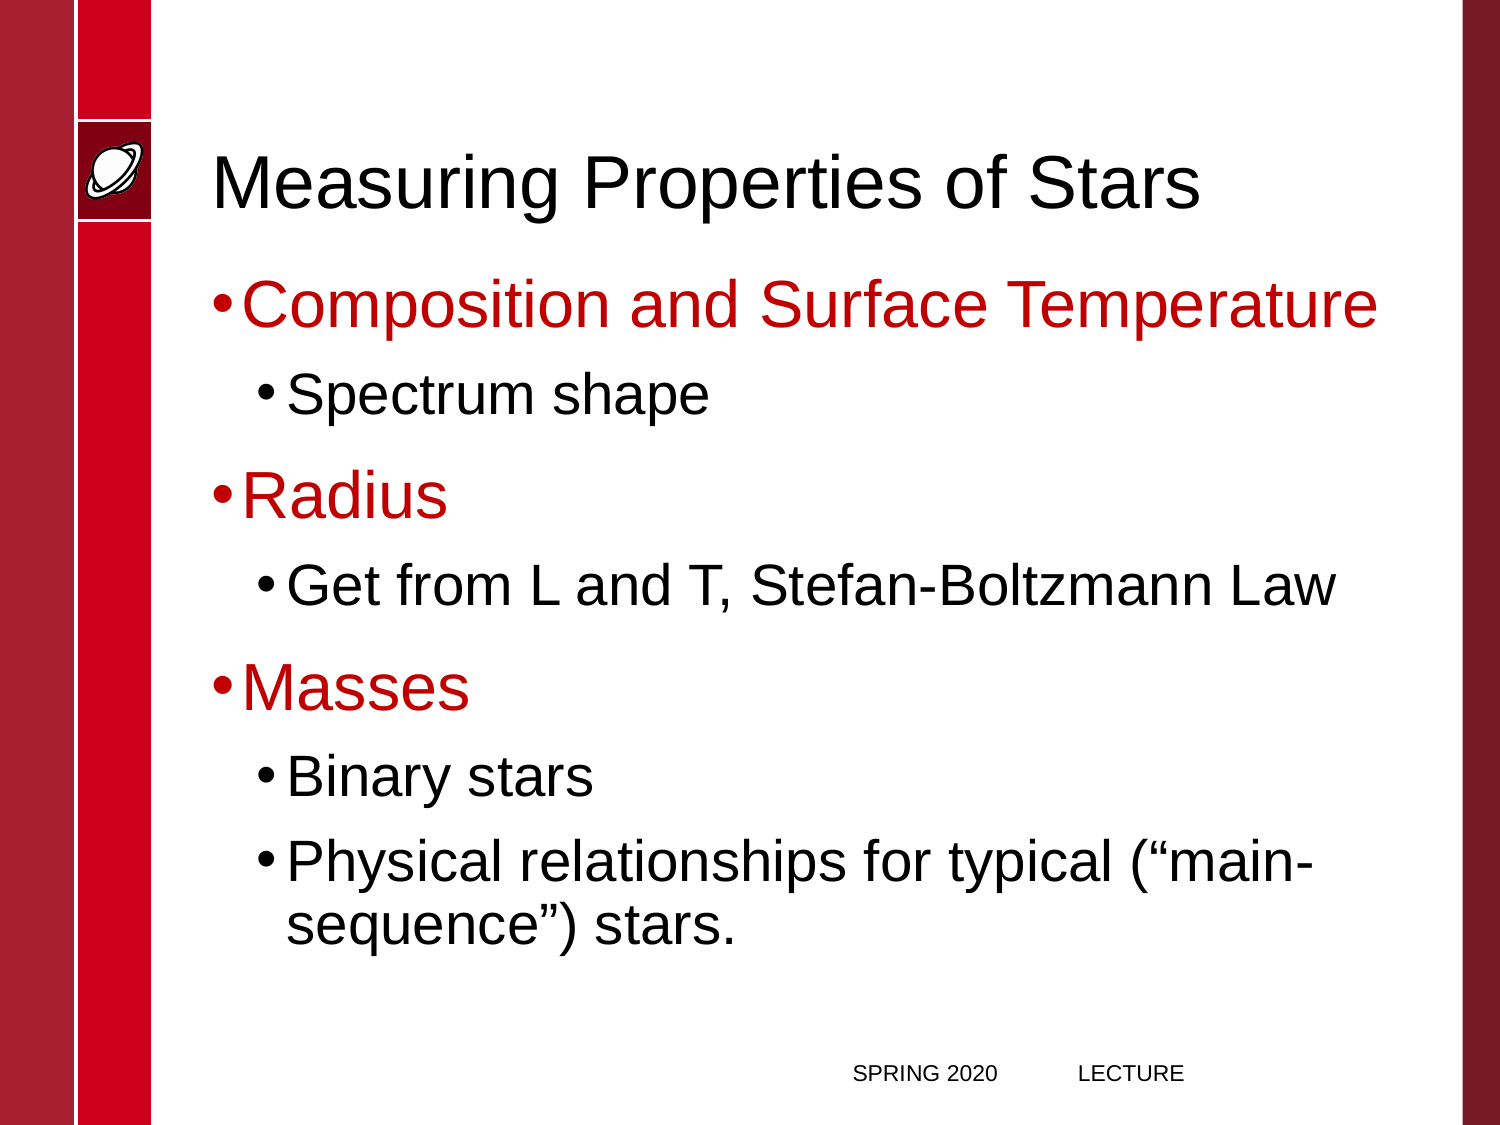

# Measuring Properties of Stars
Composition and Surface Temperature
Spectrum shape
Radius
Get from L and T, Stefan-Boltzmann Law
Masses
Binary stars
Physical relationships for typical (“main-sequence”) stars.
Spring 2020
Lecture